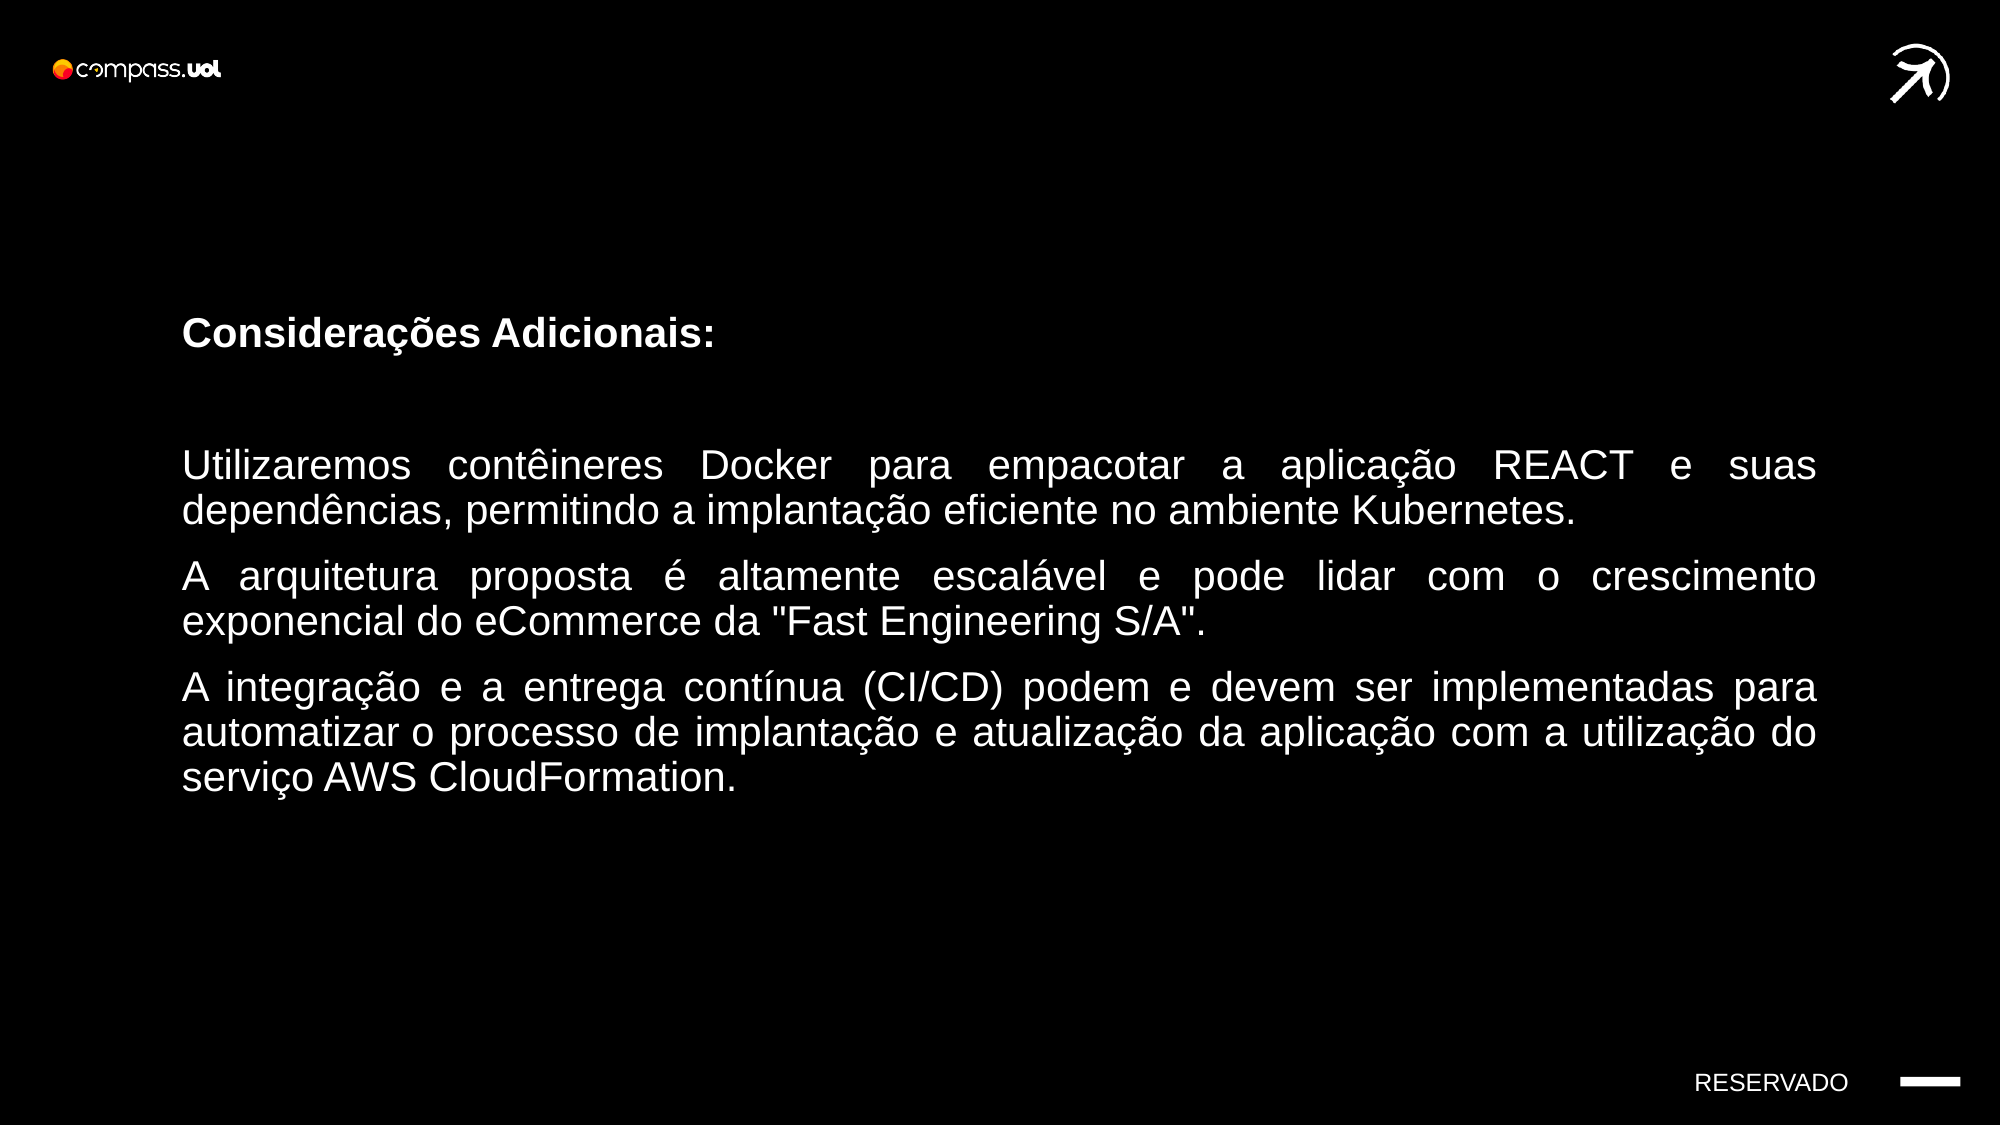

Considerações Adicionais:

Utilizaremos contêineres Docker para empacotar a aplicação REACT e suas dependências, permitindo a implantação eficiente no ambiente Kubernetes.
A arquitetura proposta é altamente escalável e pode lidar com o crescimento exponencial do eCommerce da "Fast Engineering S/A".
A integração e a entrega contínua (CI/CD) podem e devem ser implementadas para automatizar o processo de implantação e atualização da aplicação com a utilização do serviço AWS CloudFormation.
RESERVADO